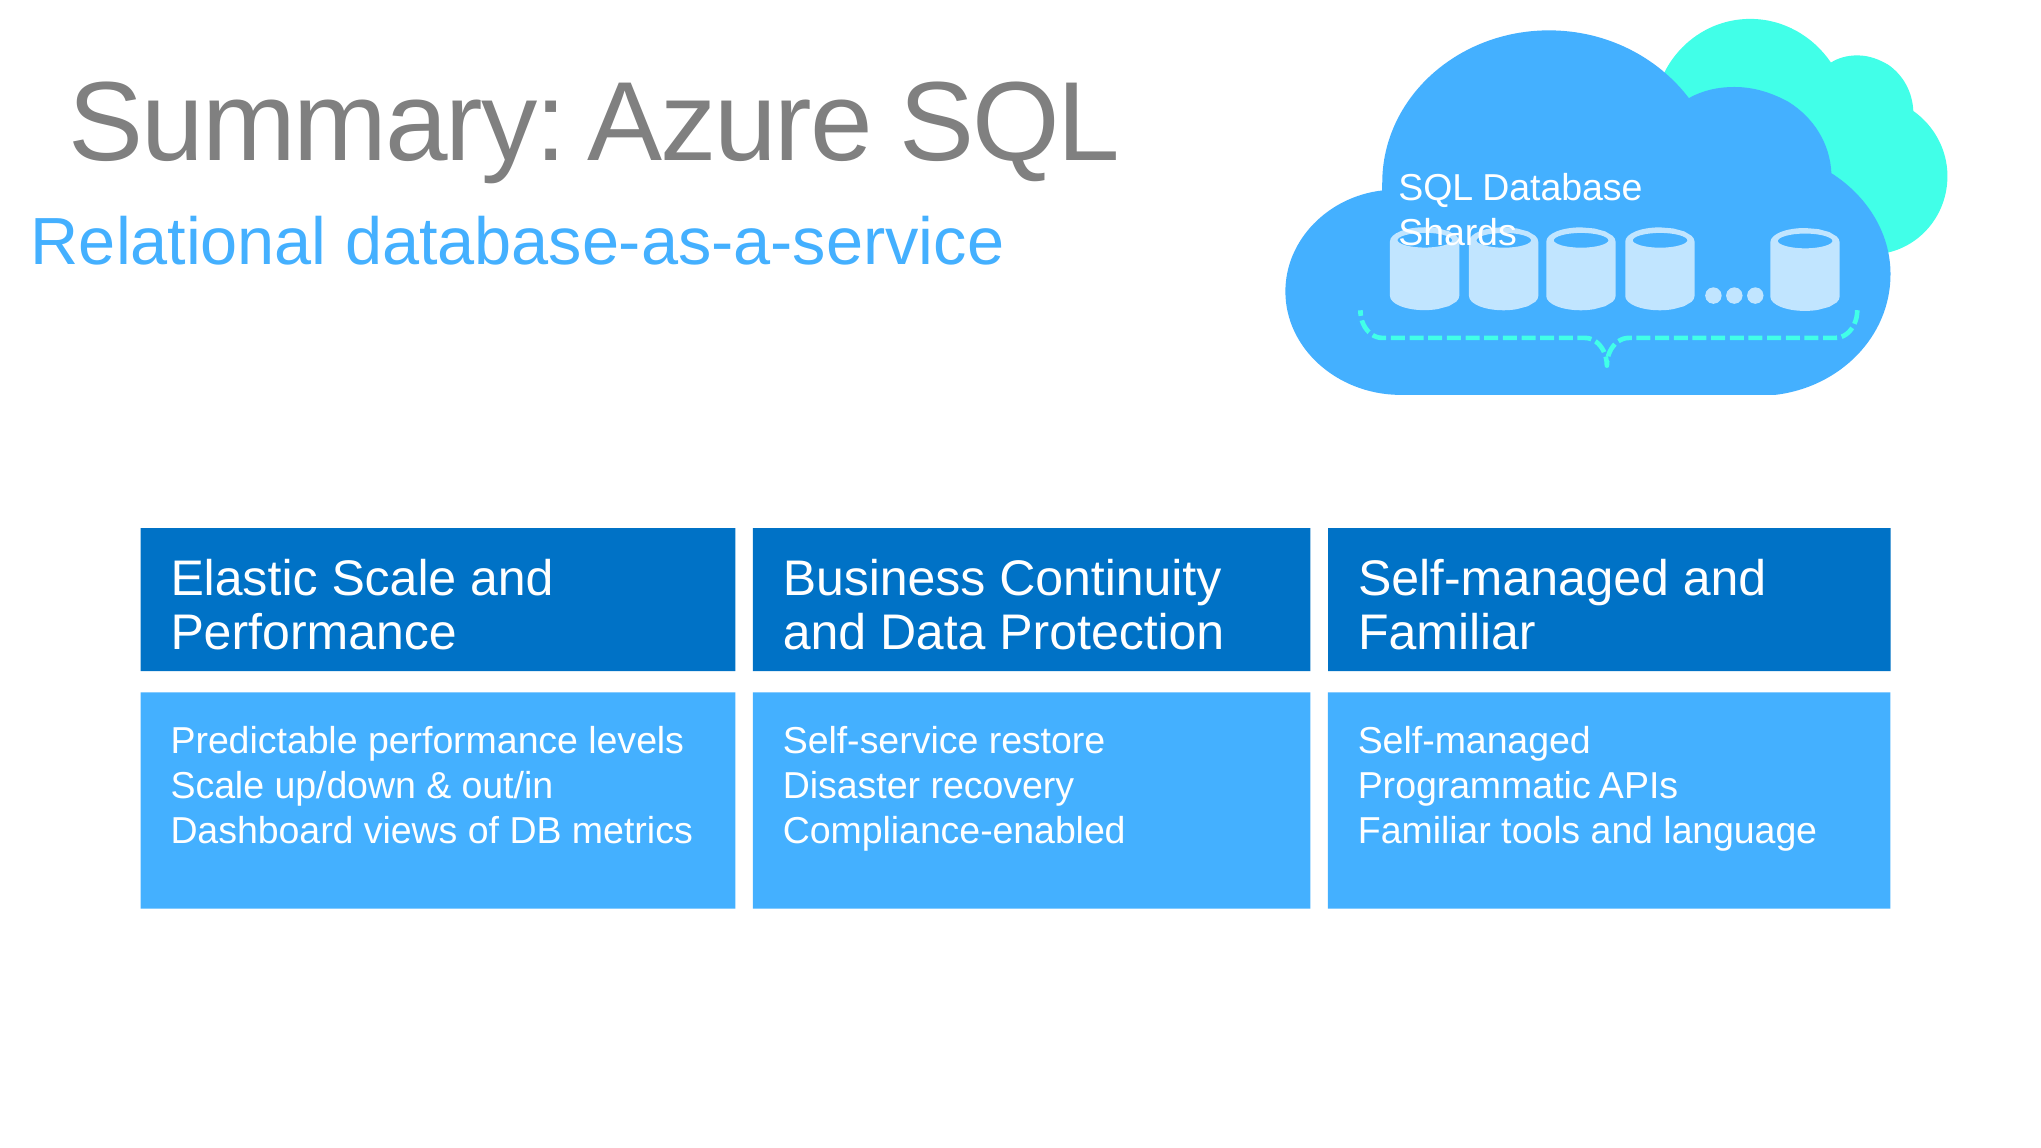

# Summary: Azure SQL

SQL Database Shards

Relational database-as-a-service
Elastic Scale and Performance
Business Continuity and Data Protection
Self-managed and Familiar
Self-service restore
Disaster recovery
Compliance-enabled
Self-managed
Programmatic APIs
Familiar tools and language
Predictable performance levels
Scale up/down & out/in
Dashboard views of DB metrics